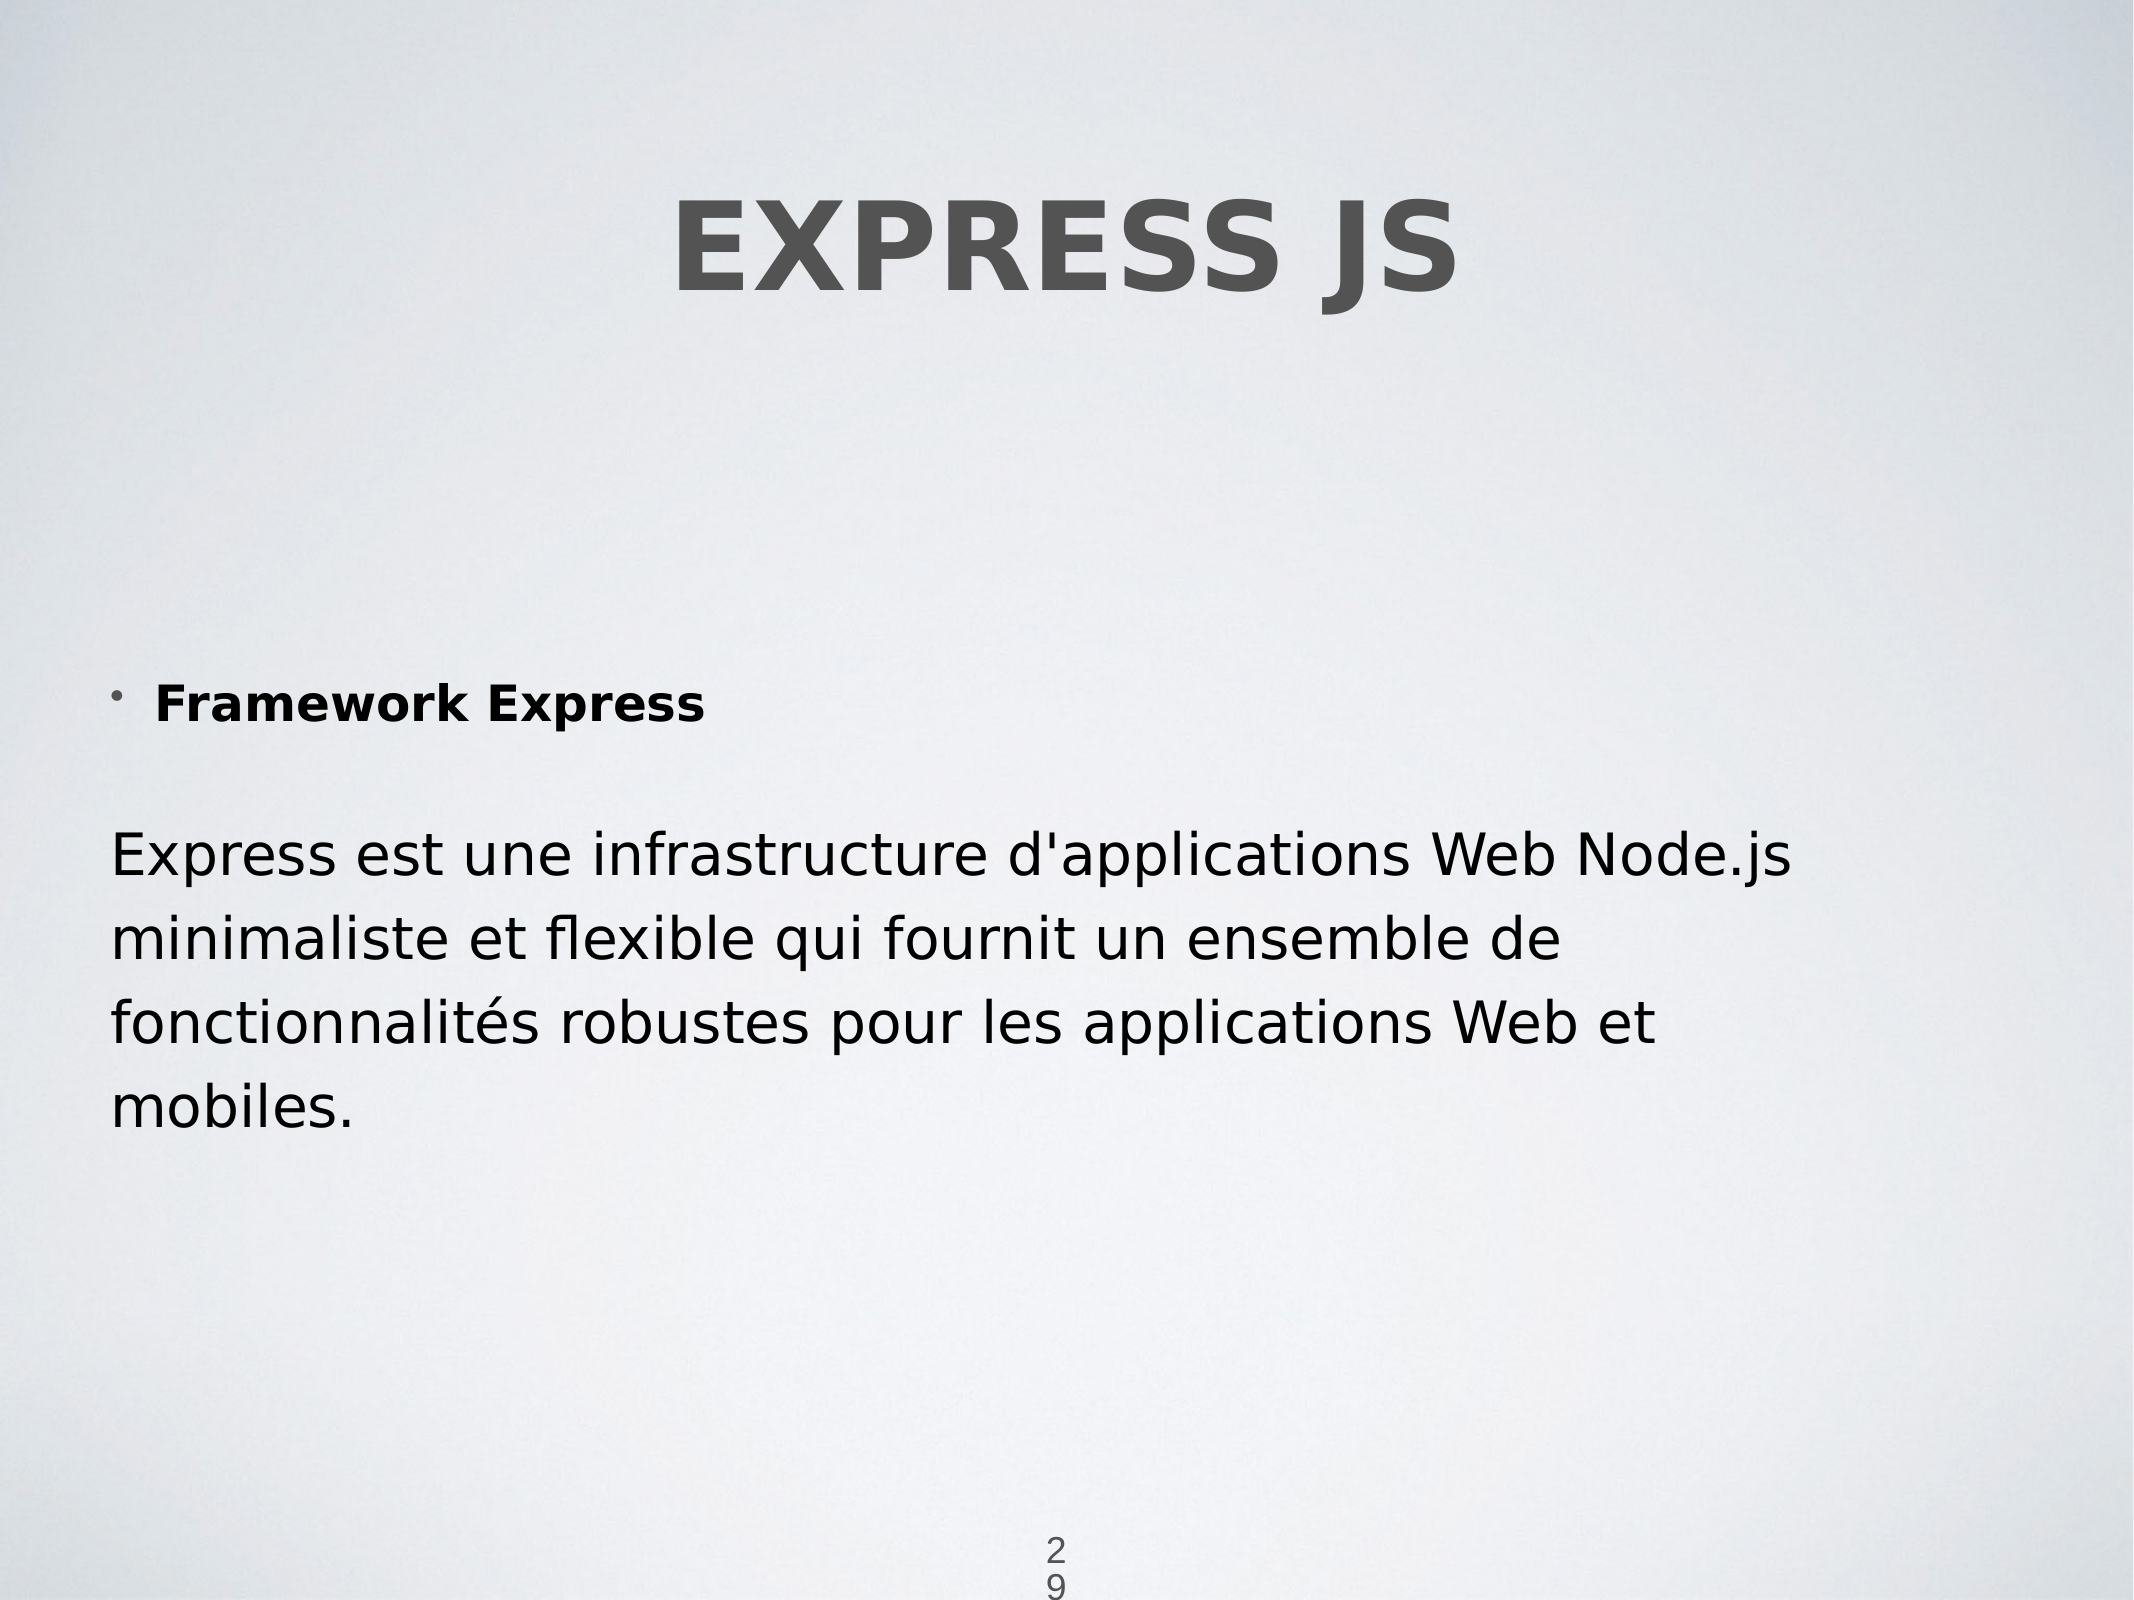

# Express js

Framework Express

Express est une infrastructure d'applications Web Node.js minimaliste et flexible qui fournit un ensemble de fonctionnalités robustes pour les applications Web et mobiles.

29